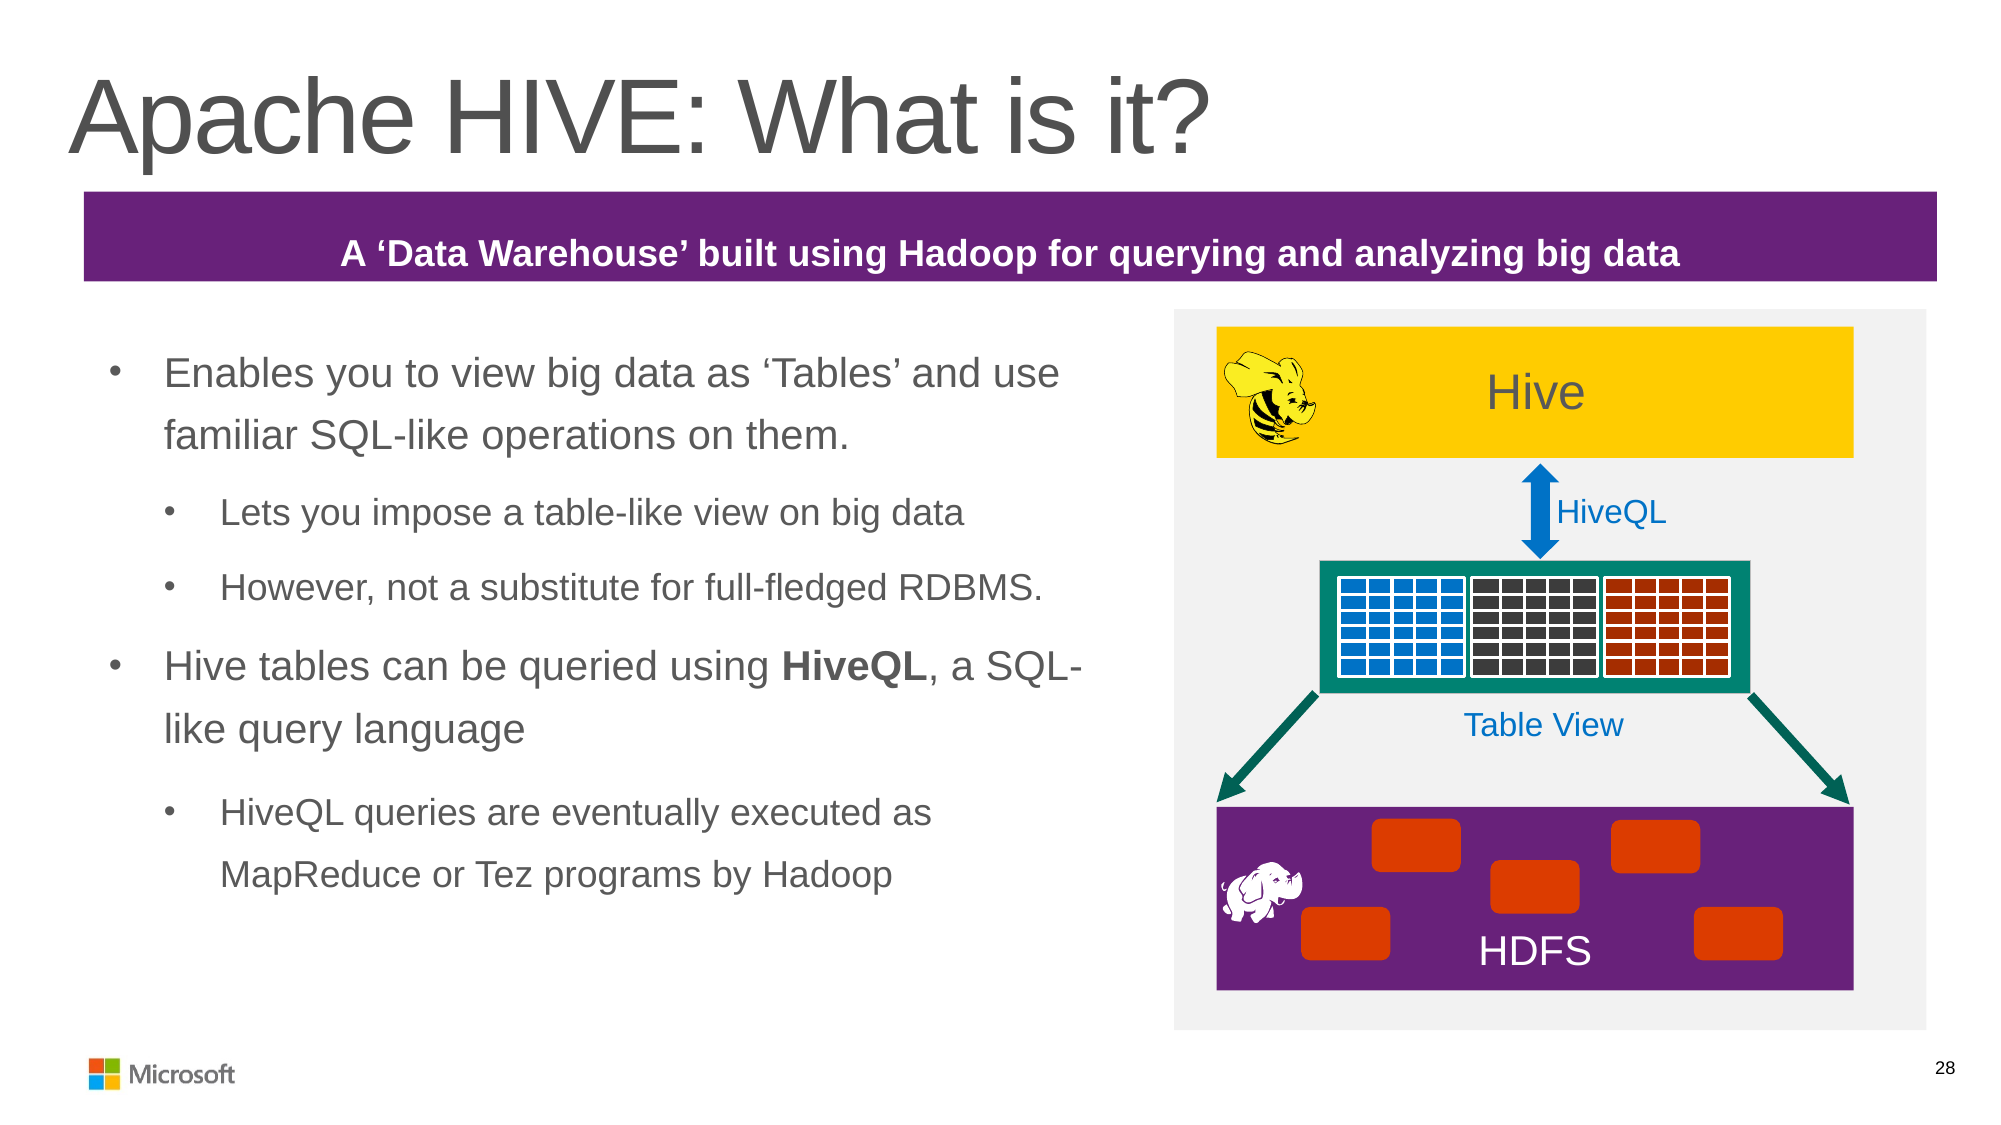

# Apache HIVE: What is it?
A ‘Data Warehouse’ built using Hadoop for querying and analyzing big data
Enables you to view big data as ‘Tables’ and use familiar SQL-like operations on them.
Lets you impose a table-like view on big data
However, not a substitute for full-fledged RDBMS.
Hive tables can be queried using HiveQL, a SQL-like query language
HiveQL queries are eventually executed as MapReduce or Tez programs by Hadoop

Hive

HiveQL

Table View

HDFS
28